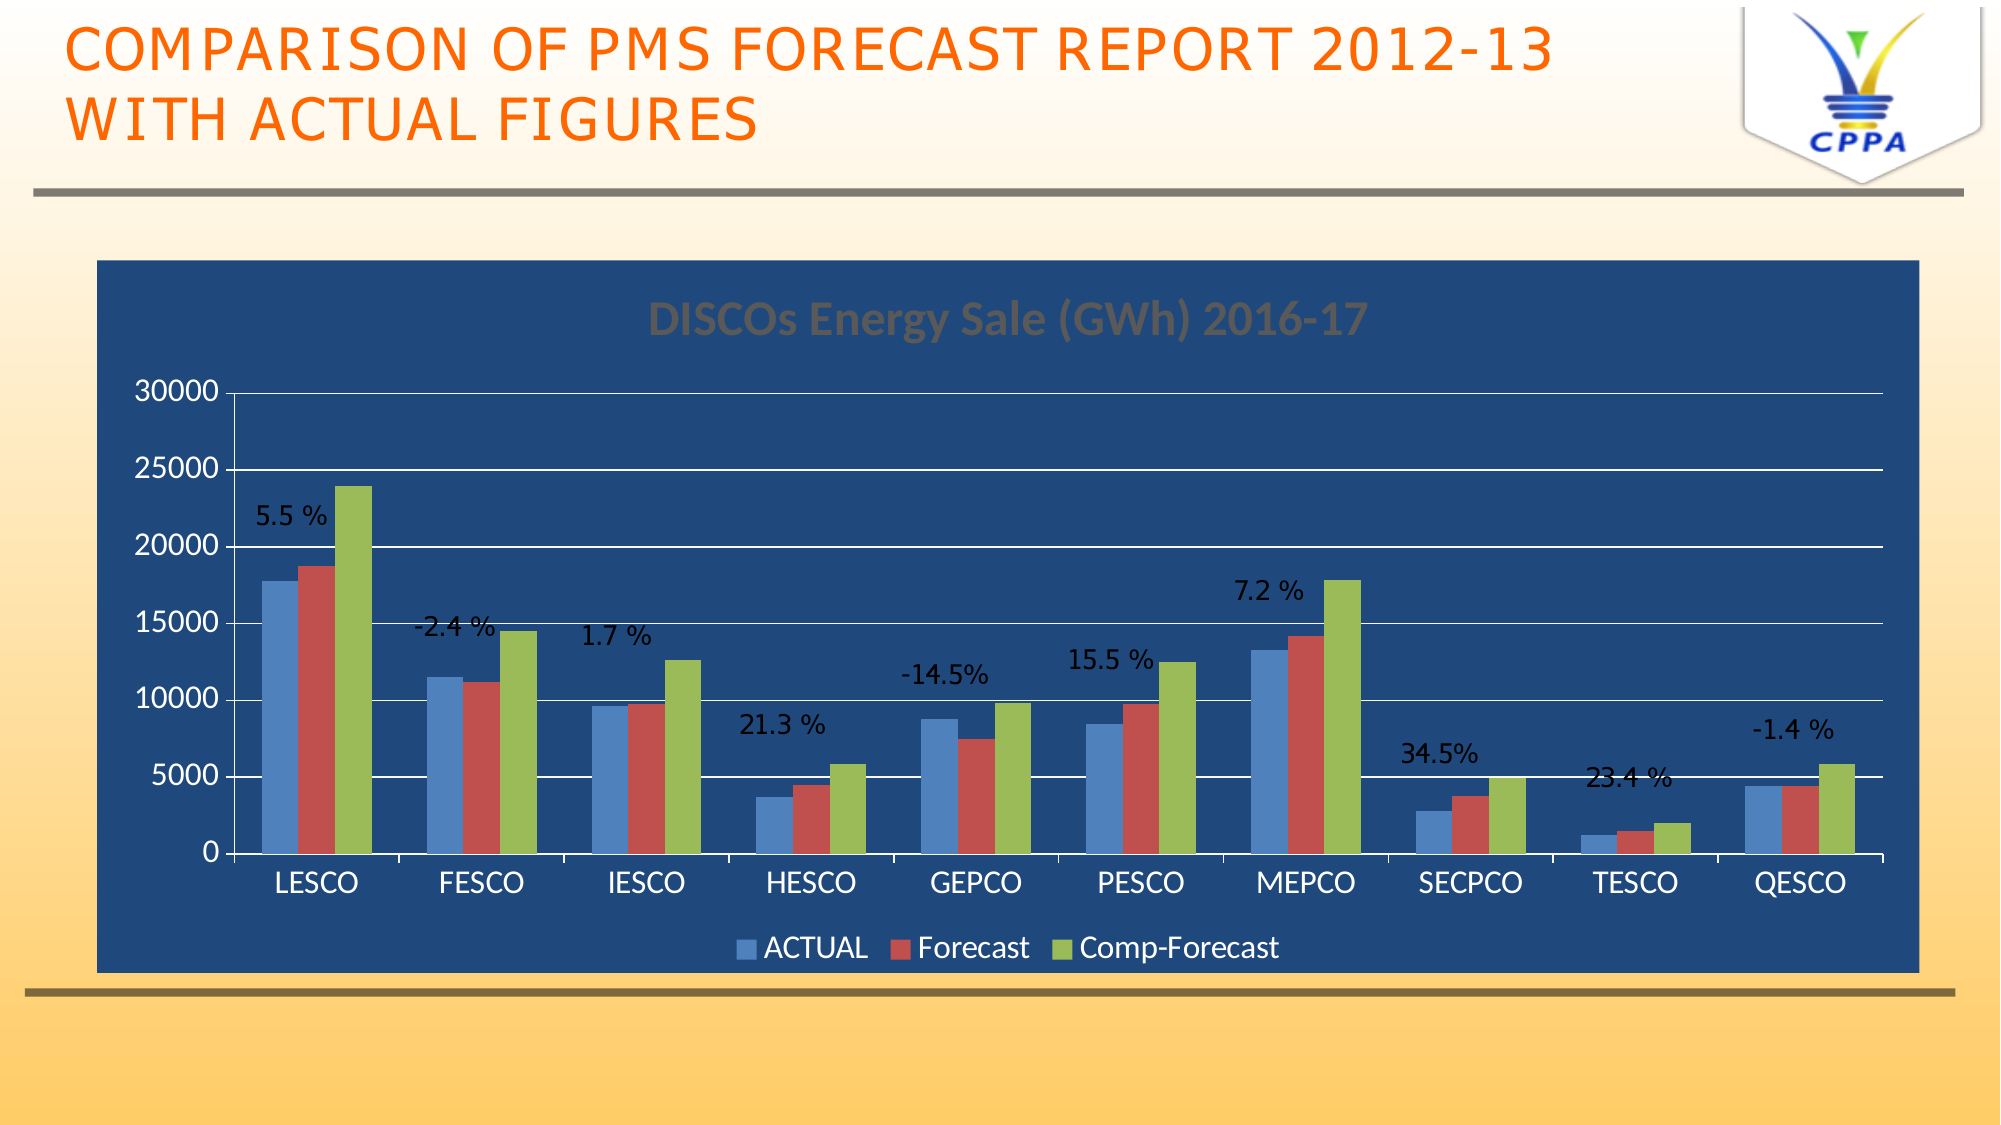

# COMPARISON OF PMS FORECAST REPORT 2012-13 WITH ACTUAL FIGURES

### Chart: DISCOs Energy Sale (GWh) 2016-17

| Category | ACTUAL | Forecast | Comp-Forecast |
|---|---|---|---|
| LESCO | 17782.0 | 18754.0 | 23965.0 |
| FESCO | 11498.0 | 11225.0 | 14518.0 |
| IESCO | 9627.0 | 9790.0 | 12619.0 |
| HESCO | 3718.0 | 4509.0 | 5878.0 |
| GEPCO | 8777.0 | 7508.0 | 9837.0 |
| PESCO | 8432.1 | 9738.0 | 12493.0 |
| MEPCO | 13253.0 | 14201.0 | 17842.0 |
| SECPCO | 2788.0 | 3751.0 | 4936.0 |
| TESCO | 1227.13 | 1514.0 | 2023.0 |
| QESCO | 4452.0 | 4389.0 | 5867.0 |
5.5 %
7.2 %
-2.4 %
1.7 %
15.5 %
-14.5%
21.3 %
-1.4 %
34.5%
23.4 %